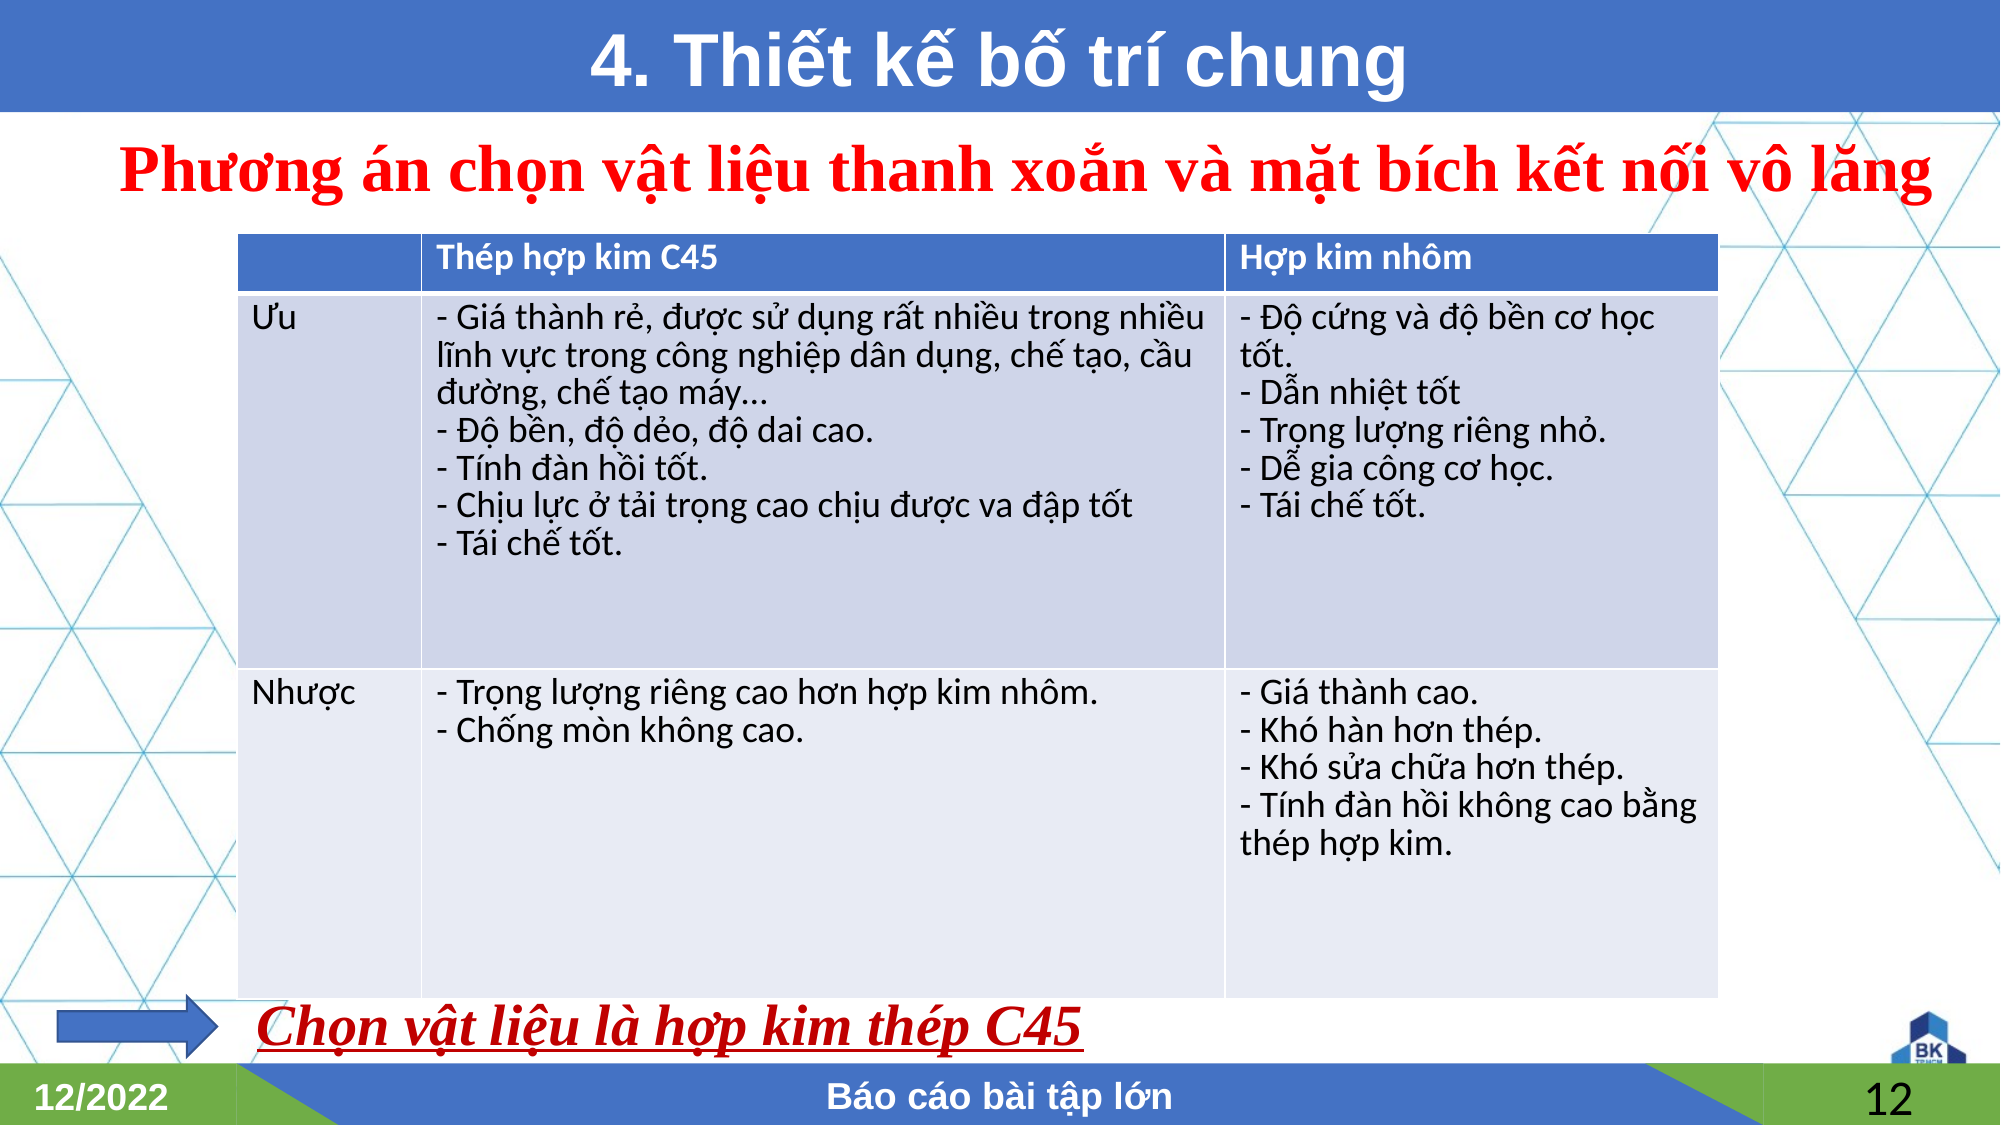

4. Thiết kế bố trí chung
 Phương án chọn vật liệu thanh xoắn và mặt bích kết nối vô lăng
|  | Thép hợp kim C45 | Hợp kim nhôm |
| --- | --- | --- |
| Ưu | - Giá thành rẻ, được sử dụng rất nhiều trong nhiều lĩnh vực trong công nghiệp dân dụng, chế tạo, cầu đường, chế tạo máy… - Độ bền, độ dẻo, độ dai cao. - Tính đàn hồi tốt. - Chịu lực ở tải trọng cao chịu được va đập tốt - Tái chế tốt. | - Độ cứng và độ bền cơ học tốt. - Dẫn nhiệt tốt - Trọng lượng riêng nhỏ.  - Dễ gia công cơ học. - Tái chế tốt. |
| Nhược | - Trọng lượng riêng cao hơn hợp kim nhôm. - Chống mòn không cao. | - Giá thành cao.  - Khó hàn hơn thép.  - Khó sửa chữa hơn thép. - Tính đàn hồi không cao bằng thép hợp kim. |

.
Chọn vật liệu là hợp kim thép C45

Báo cáo bài tập lớn

12/2022
12